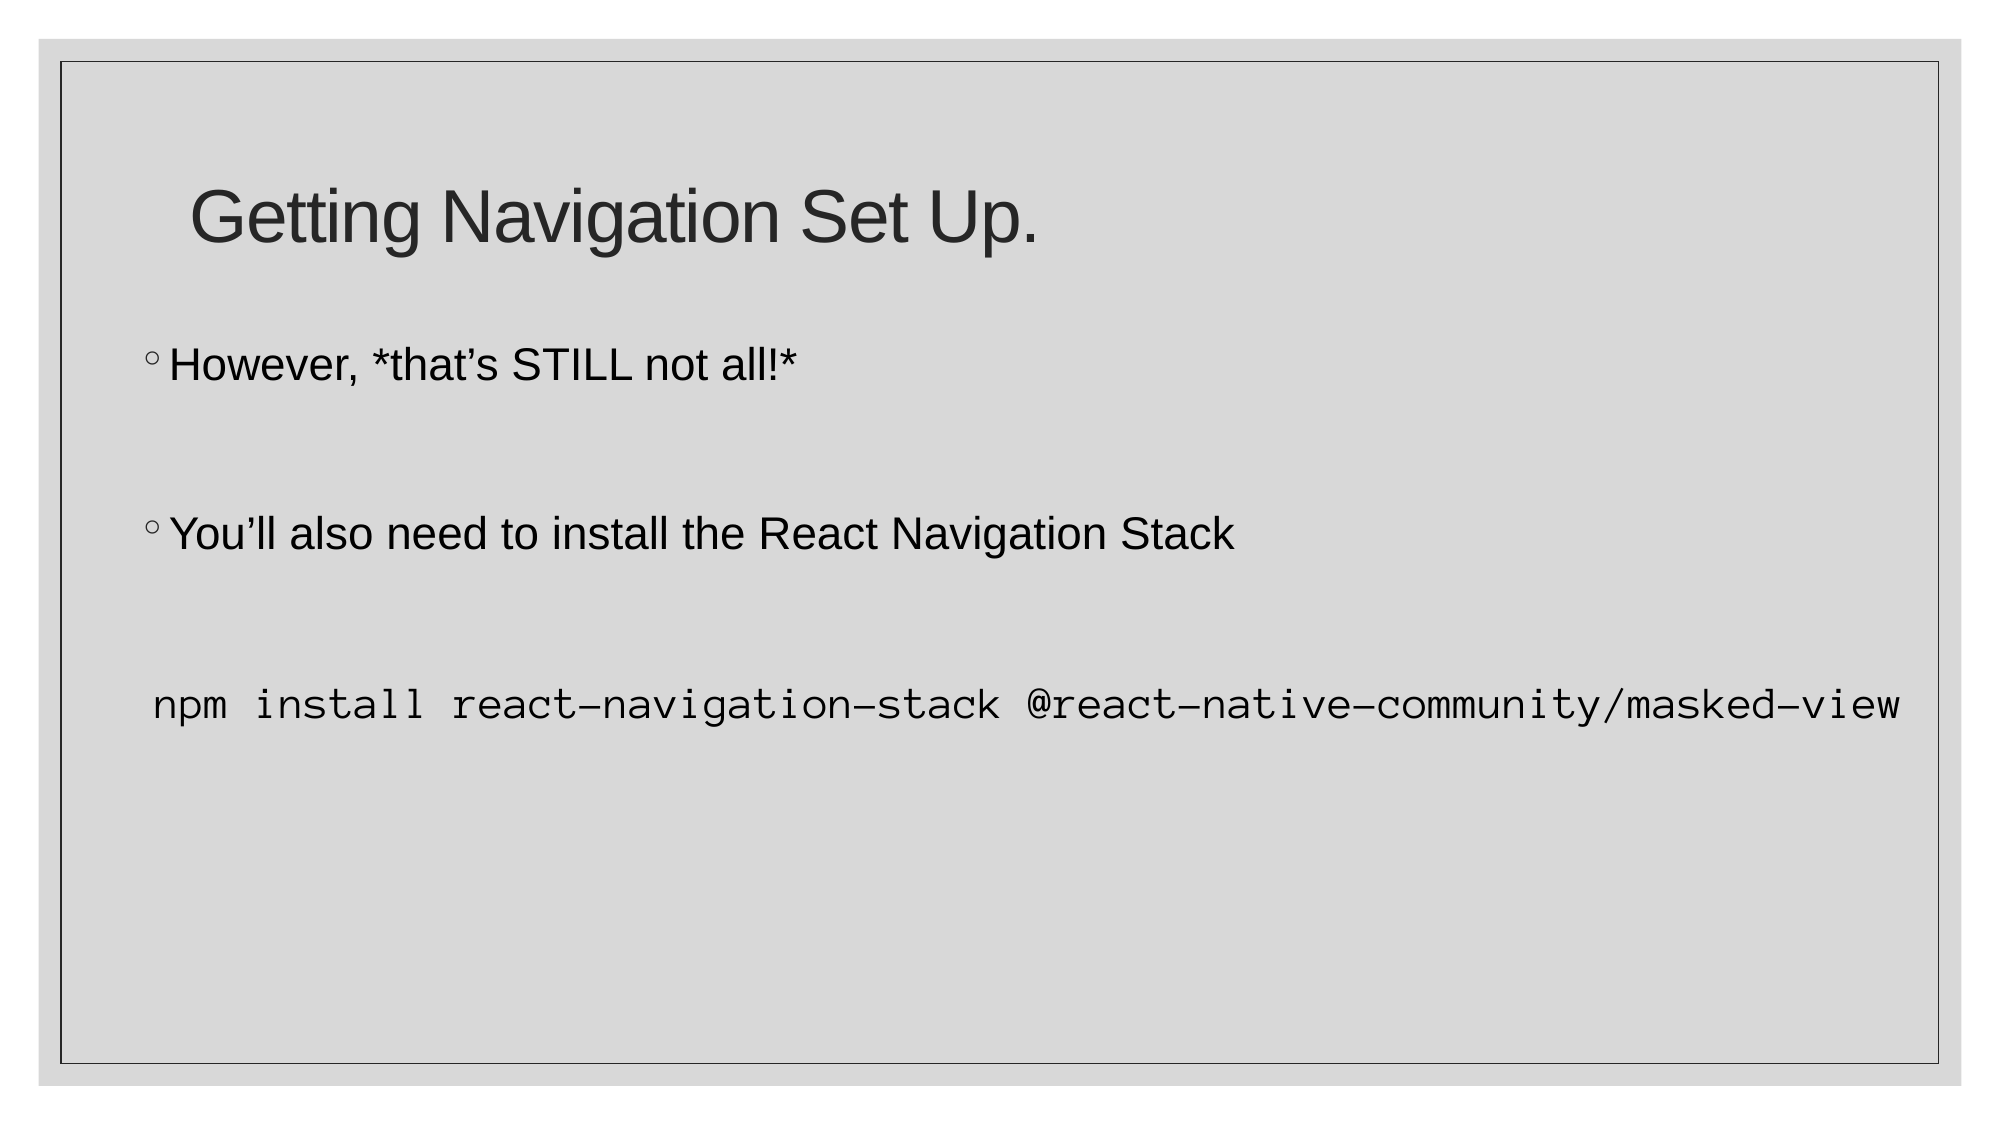

# Getting Navigation Set Up.
However, *that’s STILL not all!*

You’ll also need to install the React Navigation Stack

npm install react-navigation-stack @react-native-community/masked-view